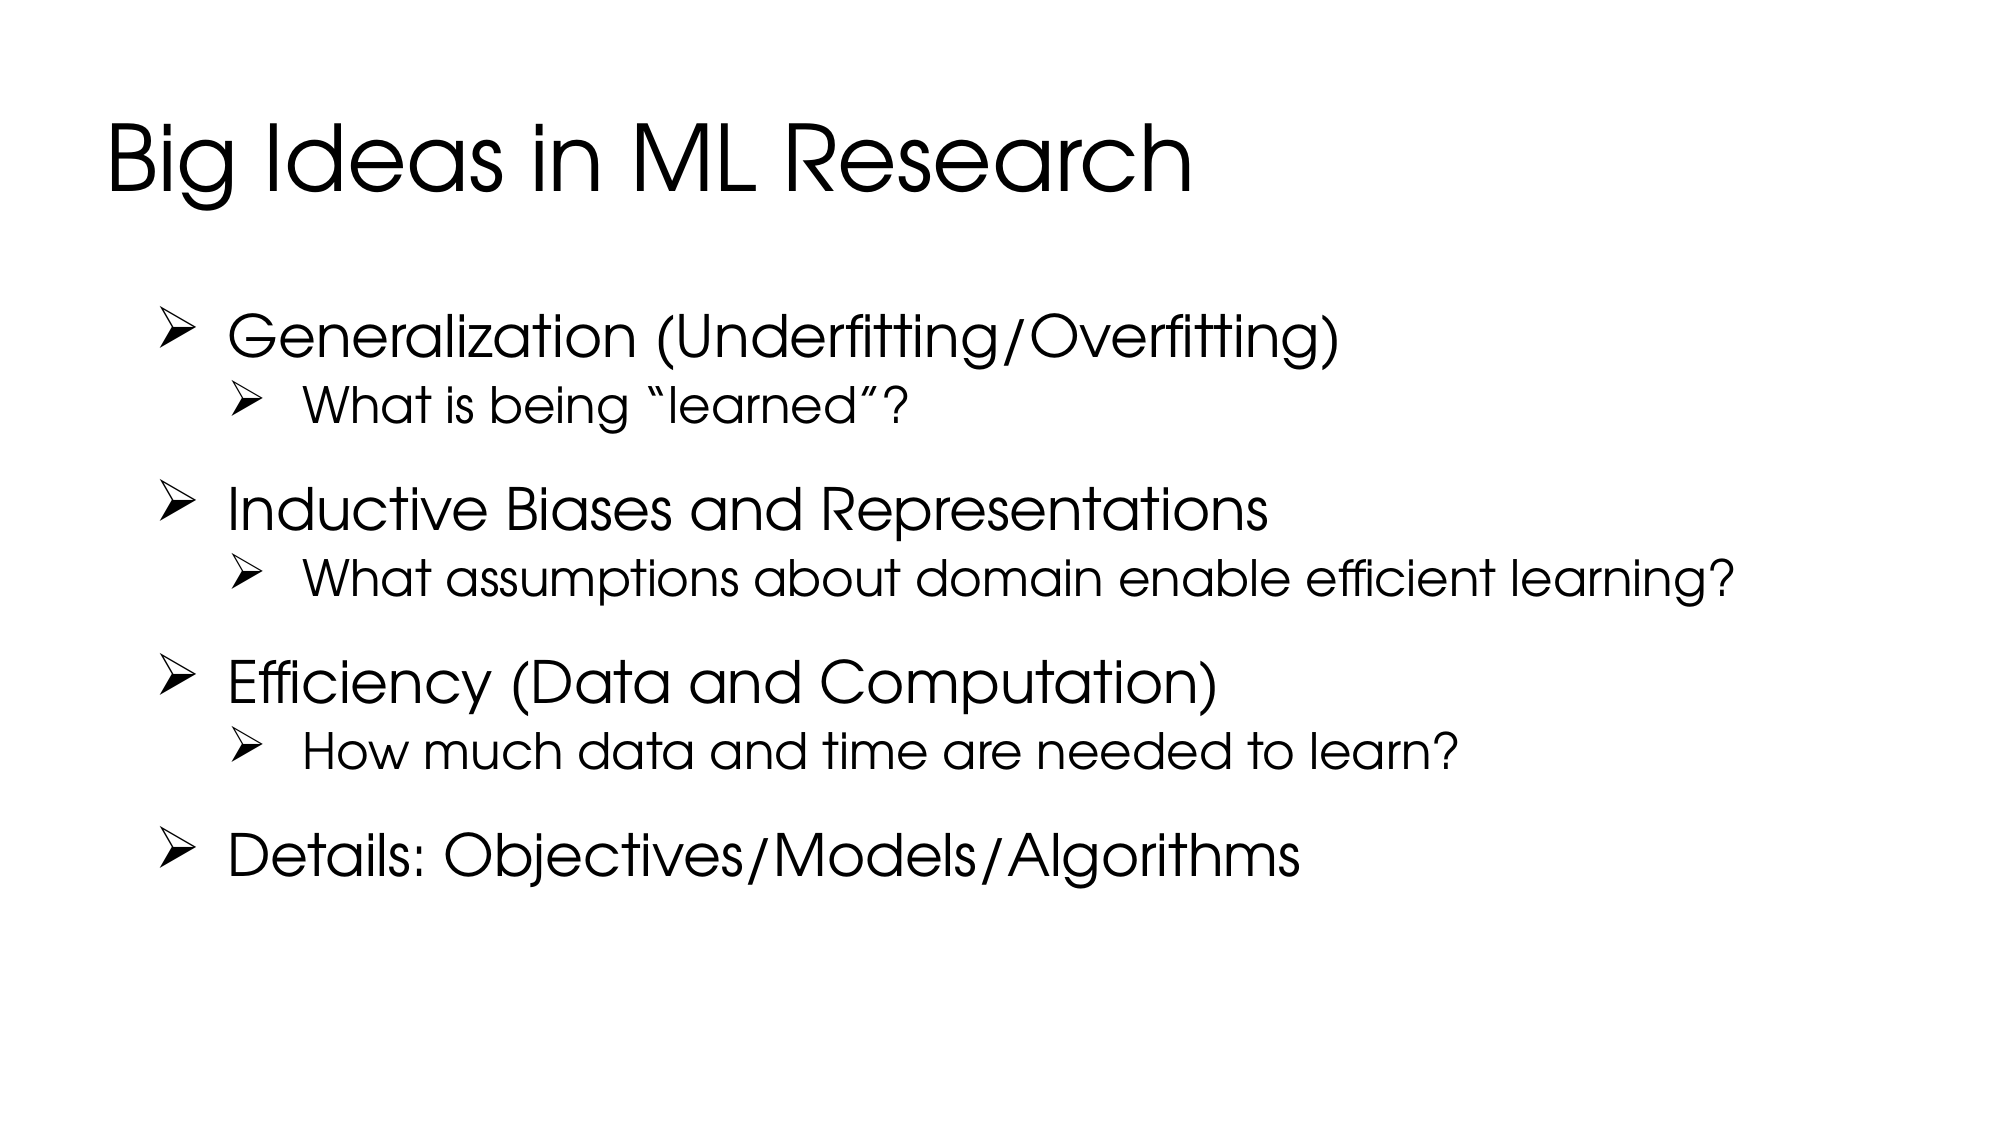

# Big Ideas in ML Research
Generalization (Underfitting/Overfitting)
What is being “learned”?
Inductive Biases and Representations
What assumptions about domain enable efficient learning?
Efficiency (Data and Computation)
How much data and time are needed to learn?
Details: Objectives/Models/Algorithms